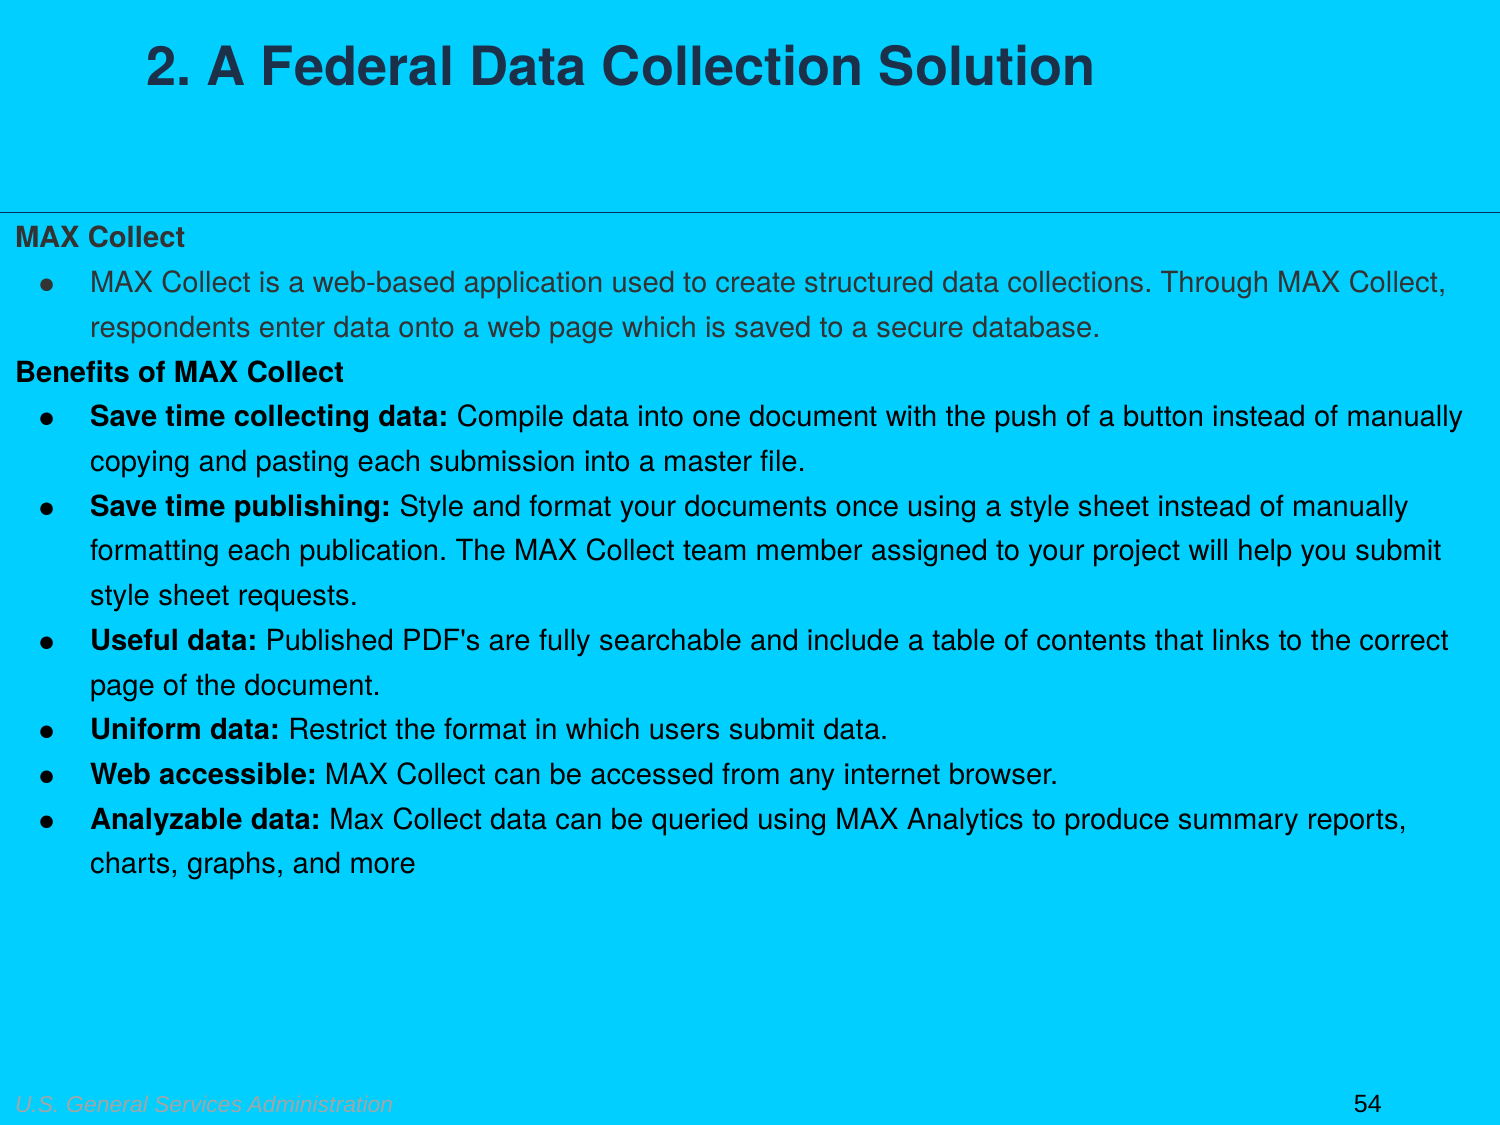

2. A Federal Data Collection Solution
MAX Collect
MAX Collect is a web-based application used to create structured data collections. Through MAX Collect, respondents enter data onto a web page which is saved to a secure database.
Benefits of MAX Collect
Save time collecting data: Compile data into one document with the push of a button instead of manually copying and pasting each submission into a master file.
Save time publishing: Style and format your documents once using a style sheet instead of manually formatting each publication. The MAX Collect team member assigned to your project will help you submit style sheet requests.
Useful data: Published PDF's are fully searchable and include a table of contents that links to the correct page of the document.
Uniform data: Restrict the format in which users submit data.
Web accessible: MAX Collect can be accessed from any internet browser.
Analyzable data: Max Collect data can be queried using MAX Analytics to produce summary reports, charts, graphs, and more

54